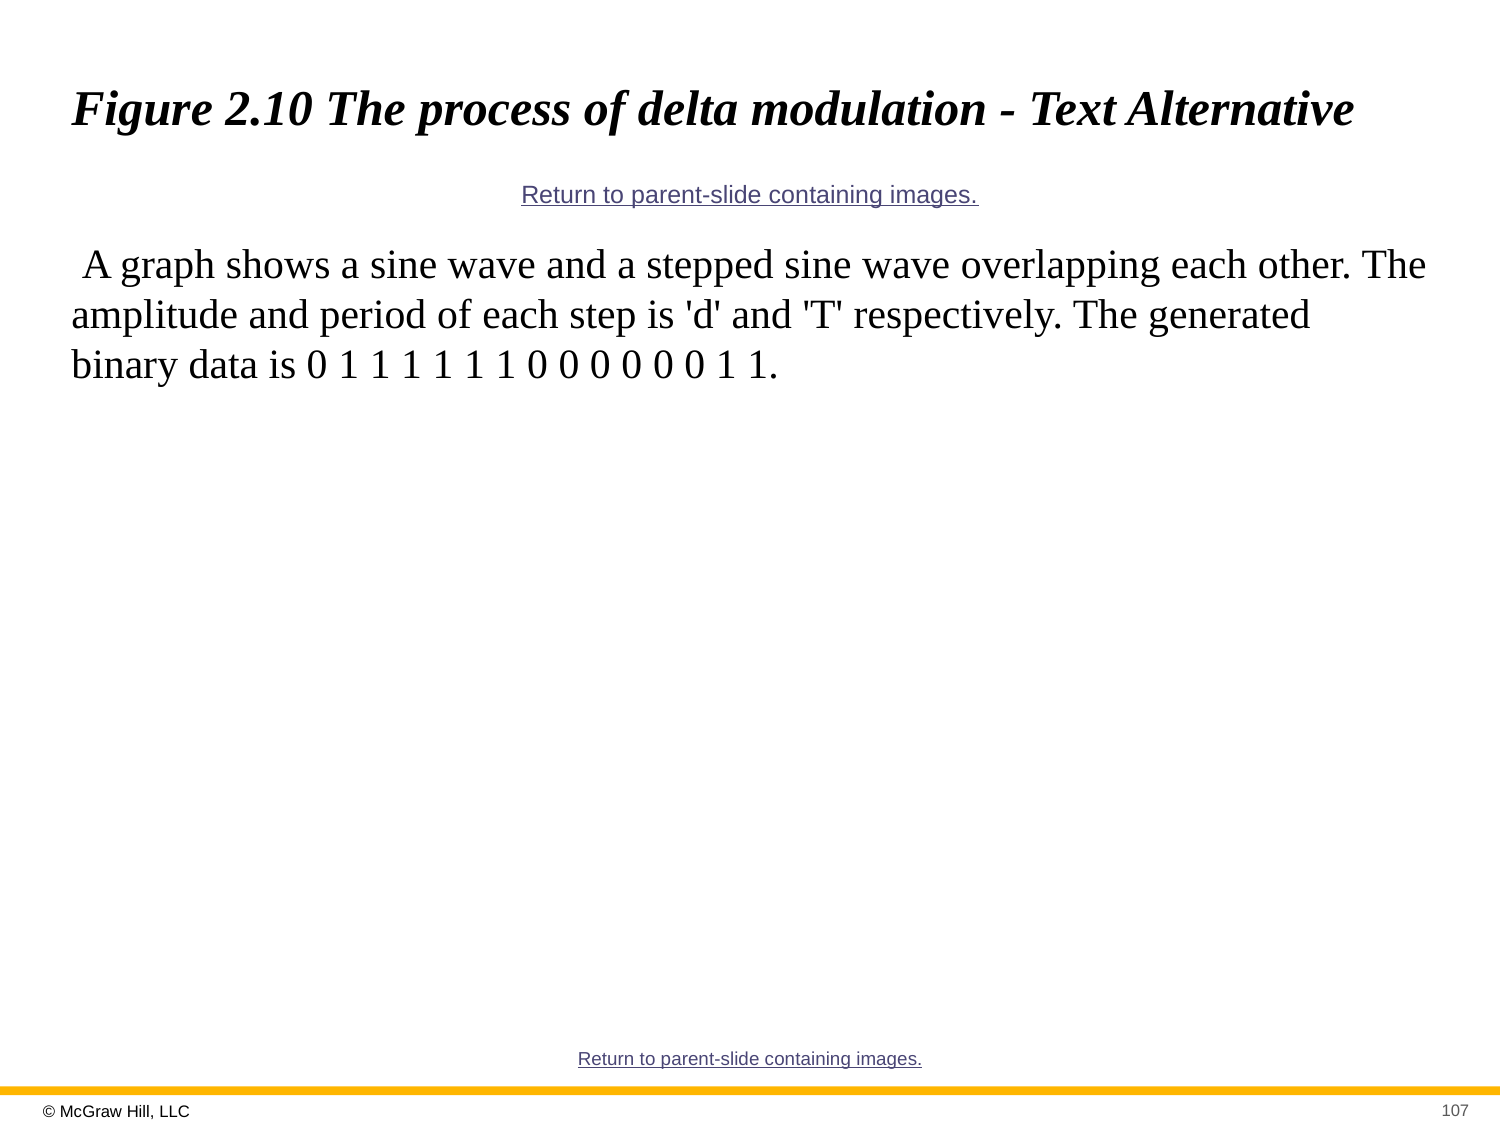

# Figure 2.10 The process of delta modulation - Text Alternative
Return to parent-slide containing images.
 A graph shows a sine wave and a stepped sine wave overlapping each other. The amplitude and period of each step is 'd' and 'T' respectively. The generated binary data is 0 1 1 1 1 1 1 0 0 0 0 0 0 1 1.
Return to parent-slide containing images.
107